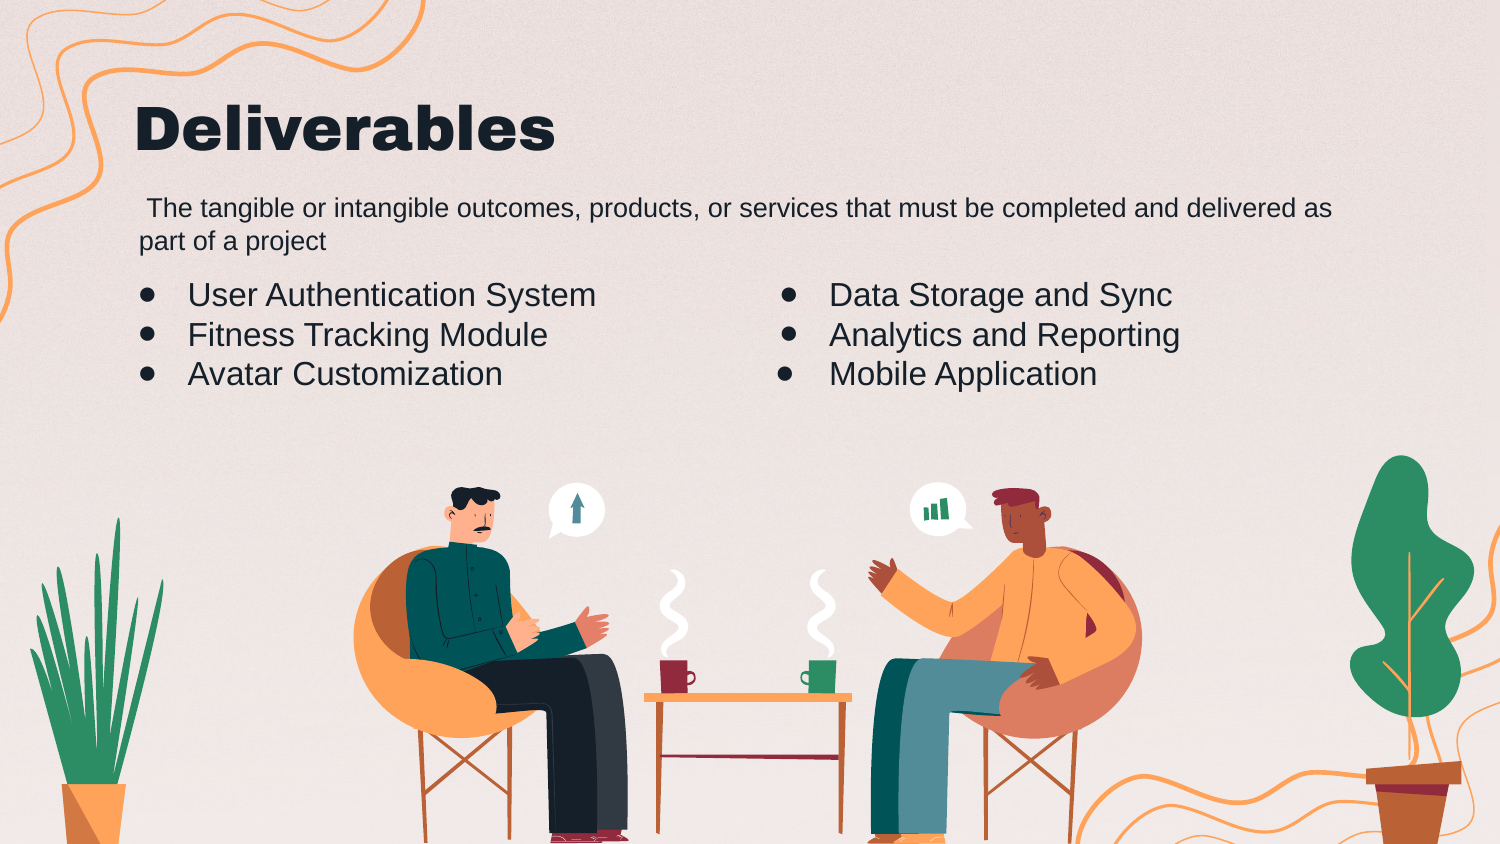

# Deliverables
 The tangible or intangible outcomes, products, or services that must be completed and delivered as part of a project
User Authentication System
Fitness Tracking Module
Avatar Customization

Data Storage and Sync
Analytics and Reporting
Mobile Application